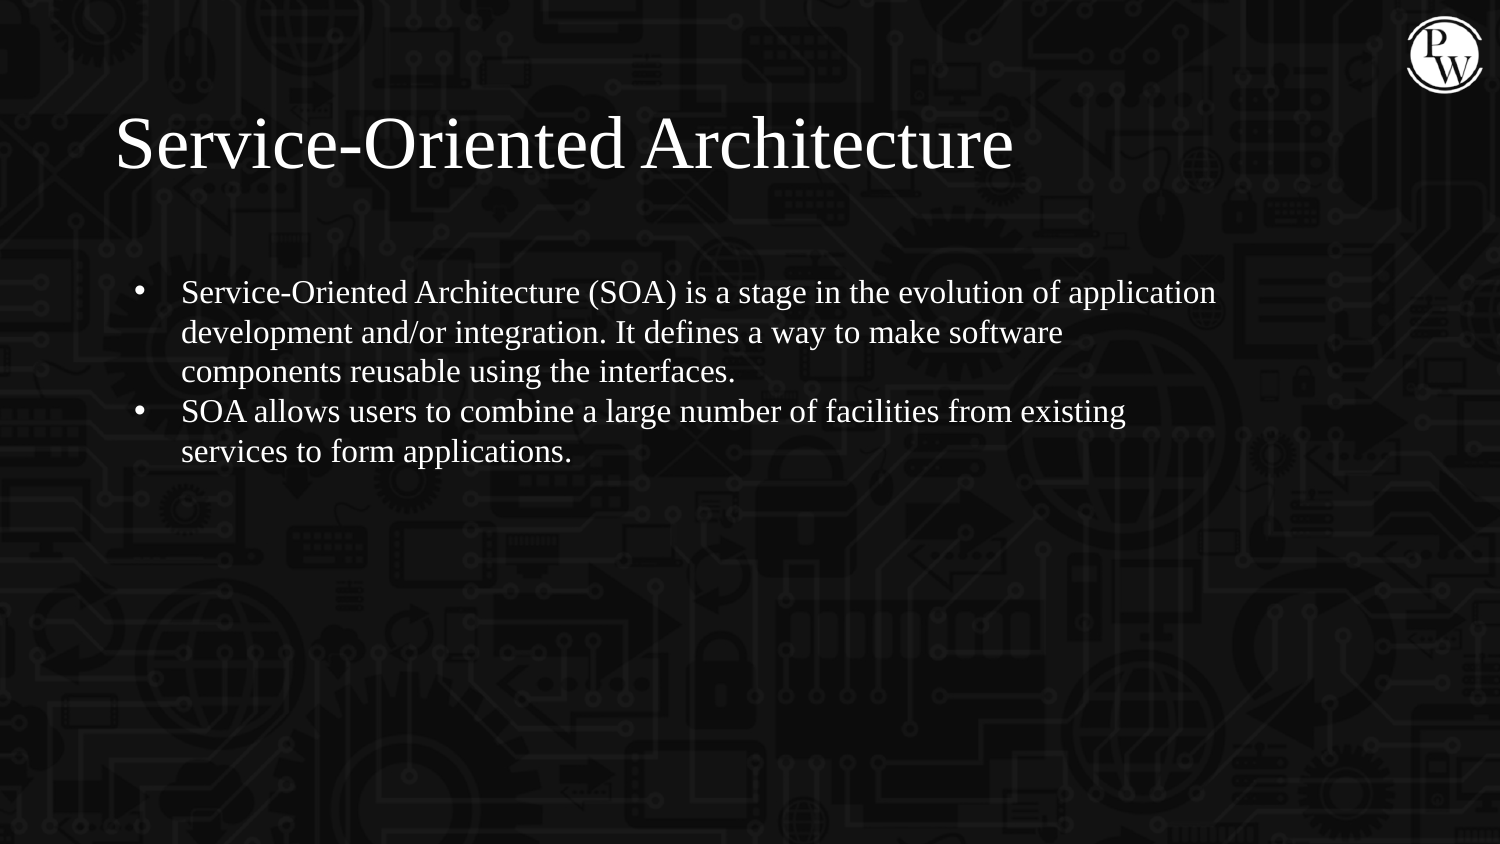

# Service-Oriented Architecture
Service-Oriented Architecture (SOA) is a stage in the evolution of application development and/or integration. It defines a way to make software components reusable using the interfaces.
SOA allows users to combine a large number of facilities from existing services to form applications.